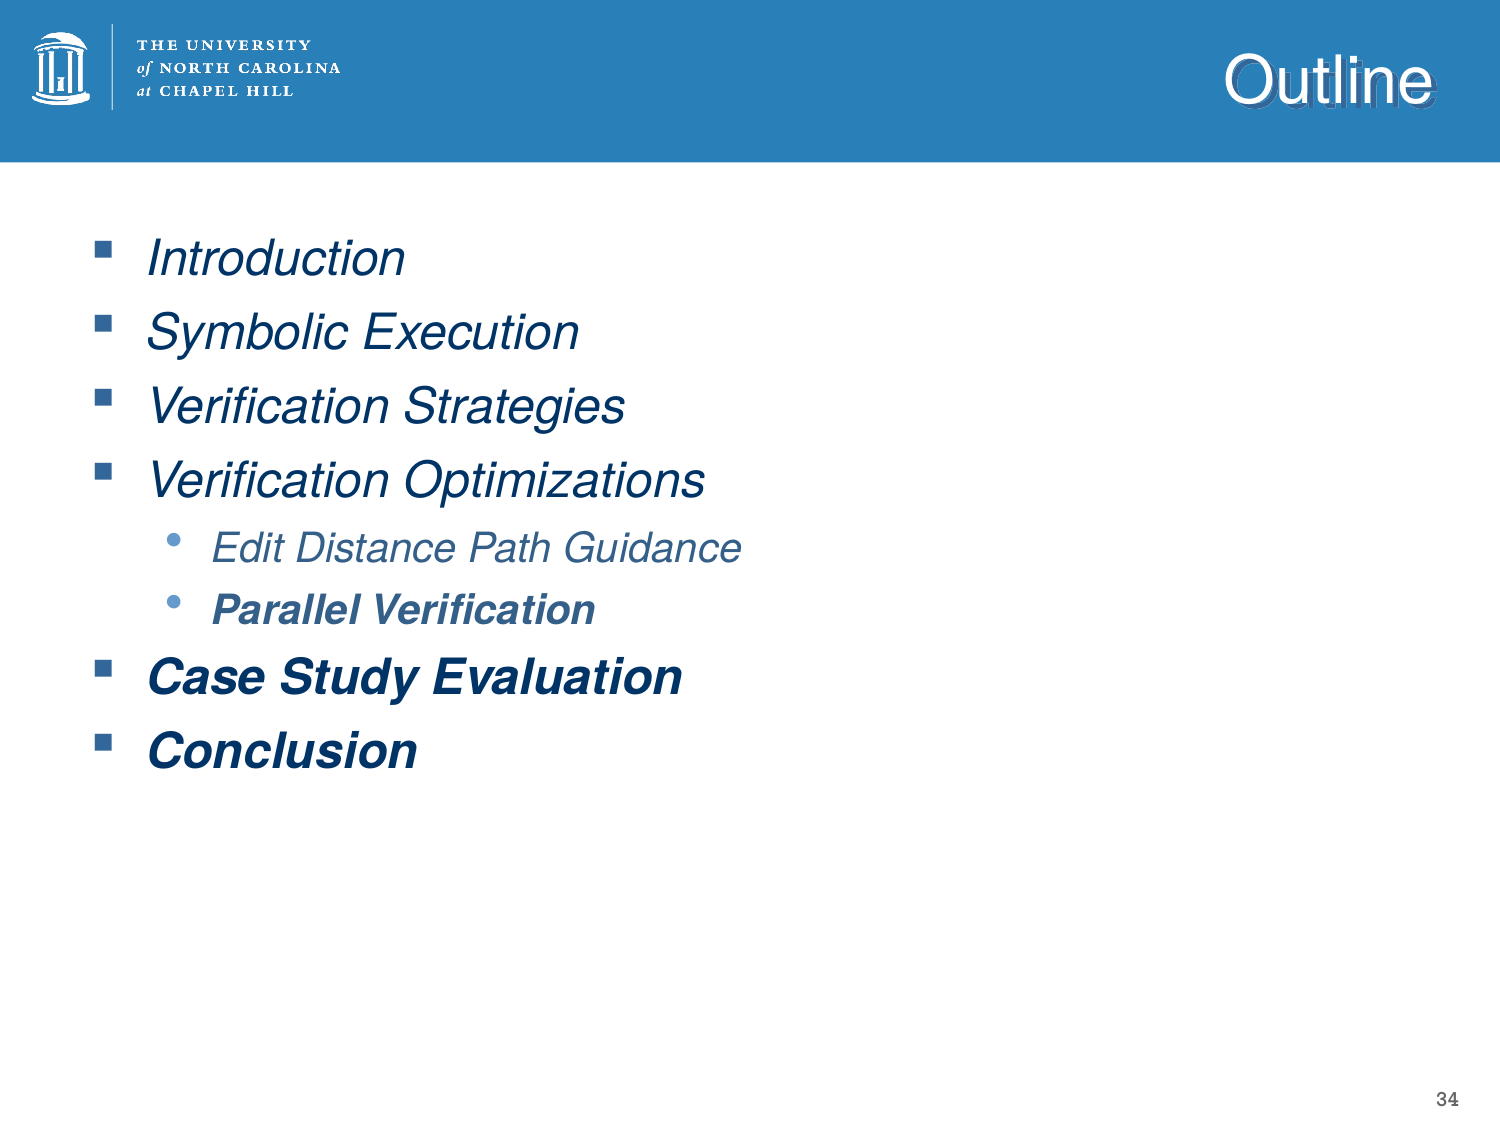

# Outline
Introduction
Symbolic Execution
Verification Strategies
Verification Optimizations
Edit Distance Path Guidance
Parallel Verification
Case Study Evaluation
Conclusion